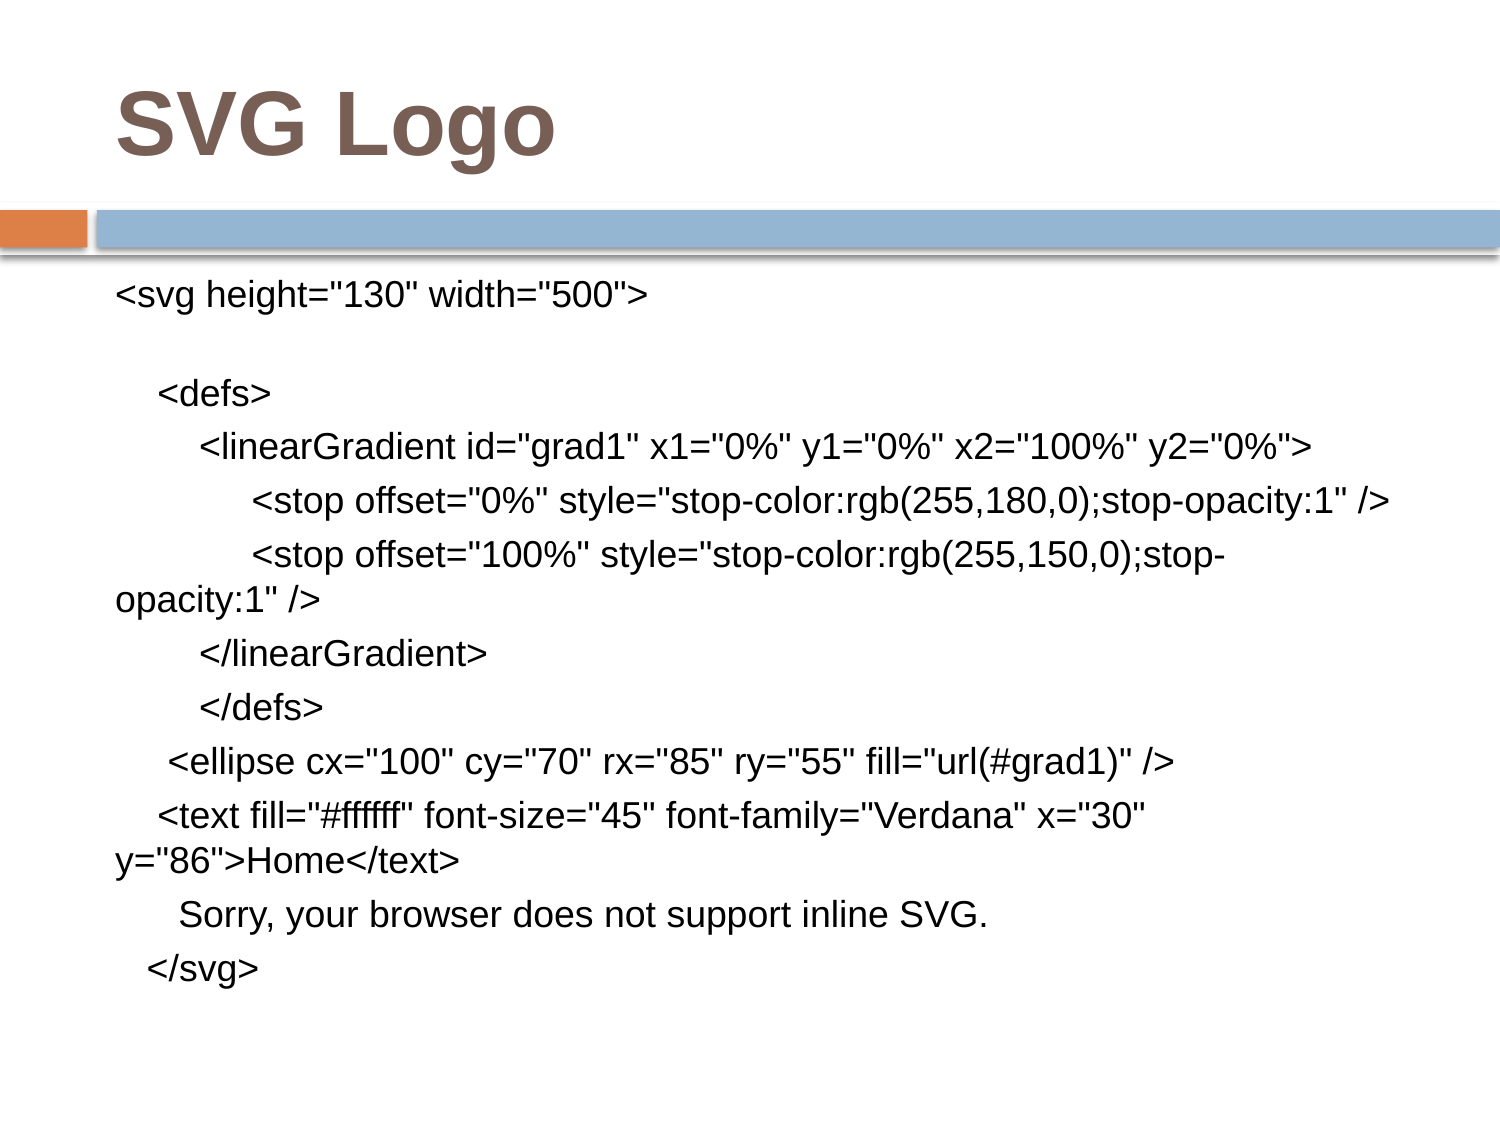

# SVG Logo
<svg height="130" width="500">
    <defs>
        <linearGradient id="grad1" x1="0%" y1="0%" x2="100%" y2="0%">
             <stop offset="0%" style="stop-color:rgb(255,180,0);stop-opacity:1" />
             <stop offset="100%" style="stop-color:rgb(255,150,0);stop-opacity:1" />
        </linearGradient>
        </defs>
     <ellipse cx="100" cy="70" rx="85" ry="55" fill="url(#grad1)" />
    <text fill="#ffffff" font-size="45" font-family="Verdana" x="30" y="86">Home</text>
      Sorry, your browser does not support inline SVG.
   </svg>